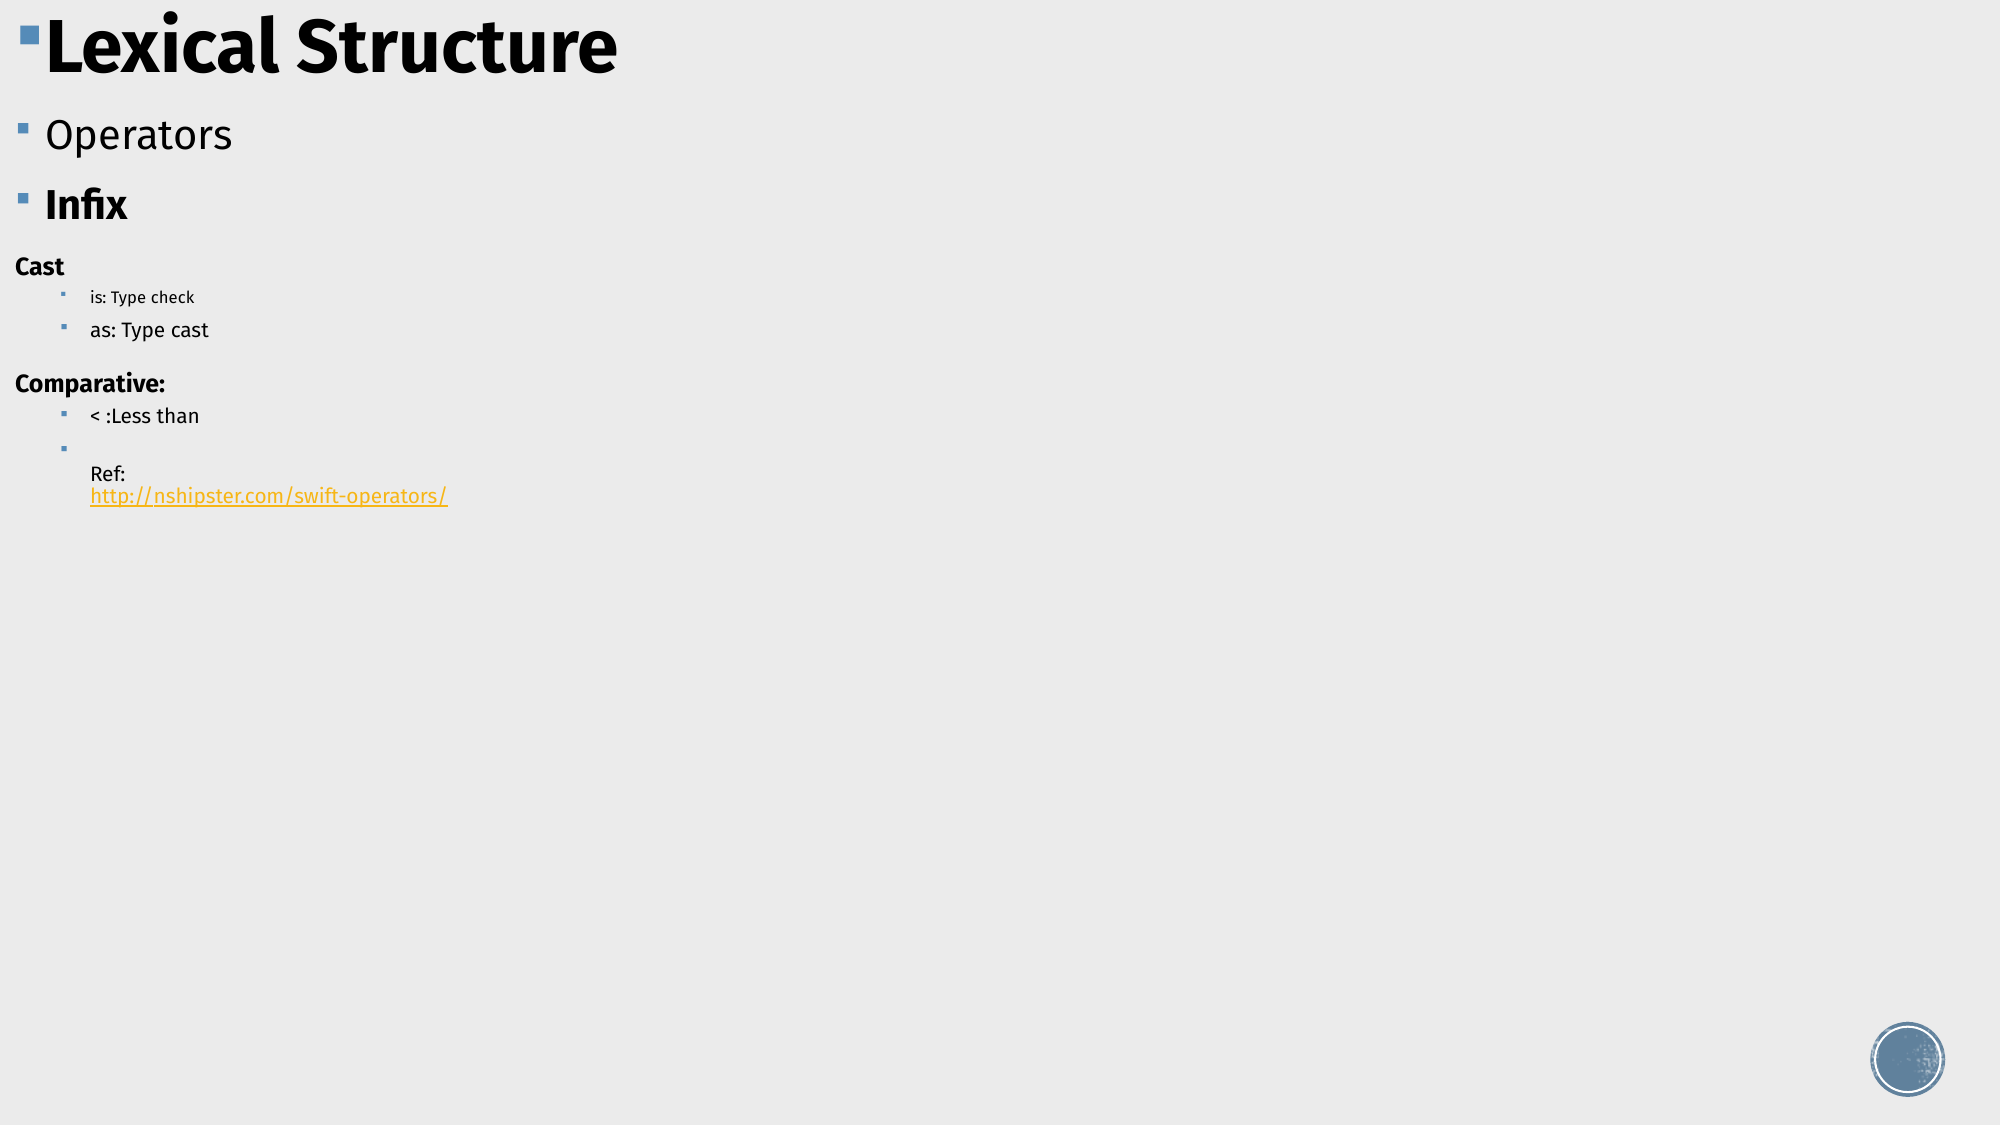

Lexical Structure
Operators
Infix
Cast
is: Type check
as: Type cast
Comparative:
< :Less than
Ref:
http://nshipster.com/swift-operators/